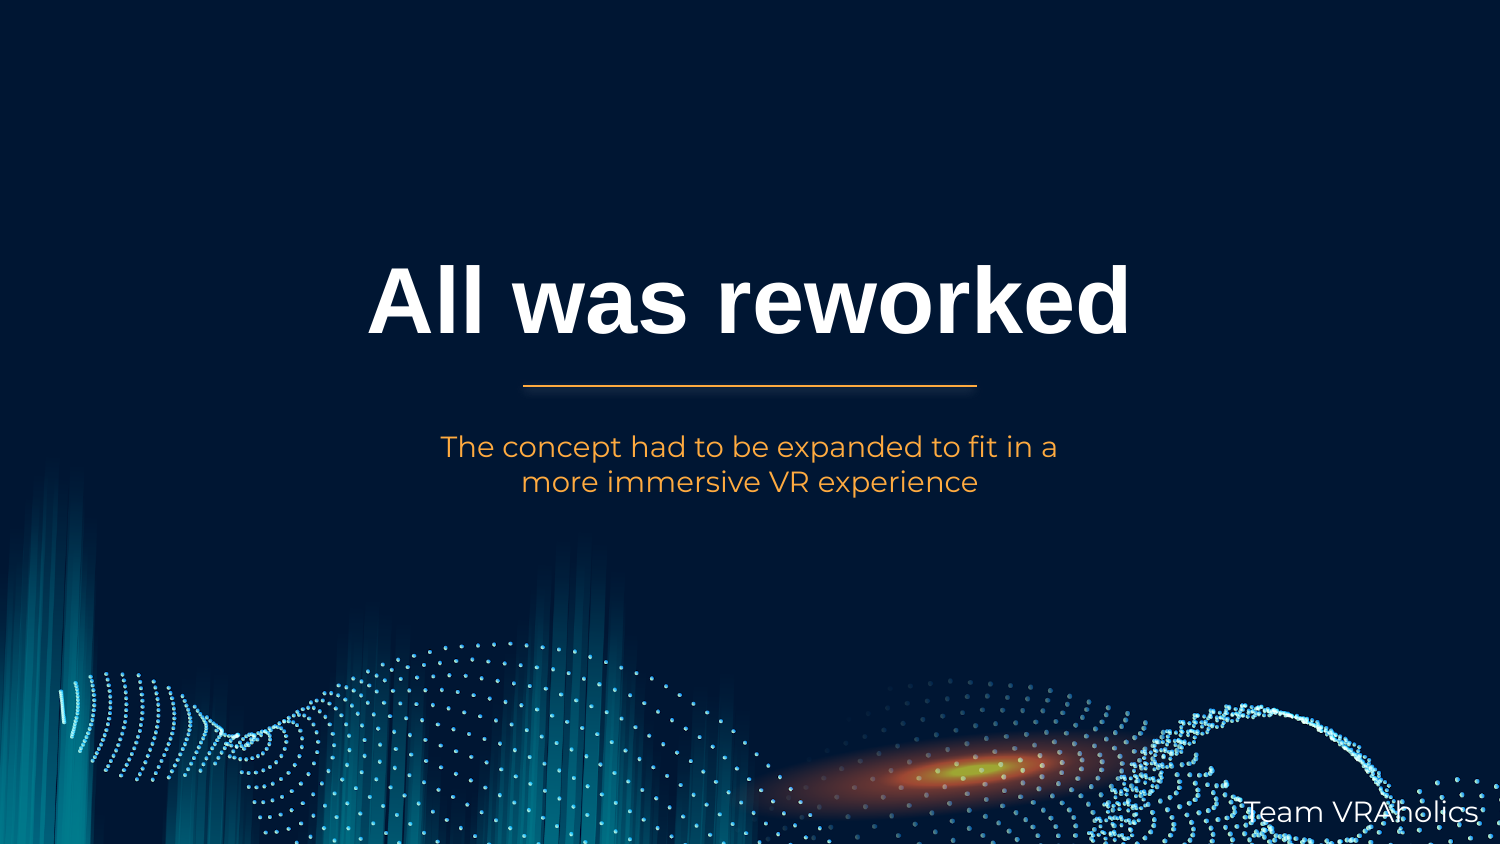

# All was reworked
The concept had to be expanded to fit in a more immersive VR experience
Team VRAholics